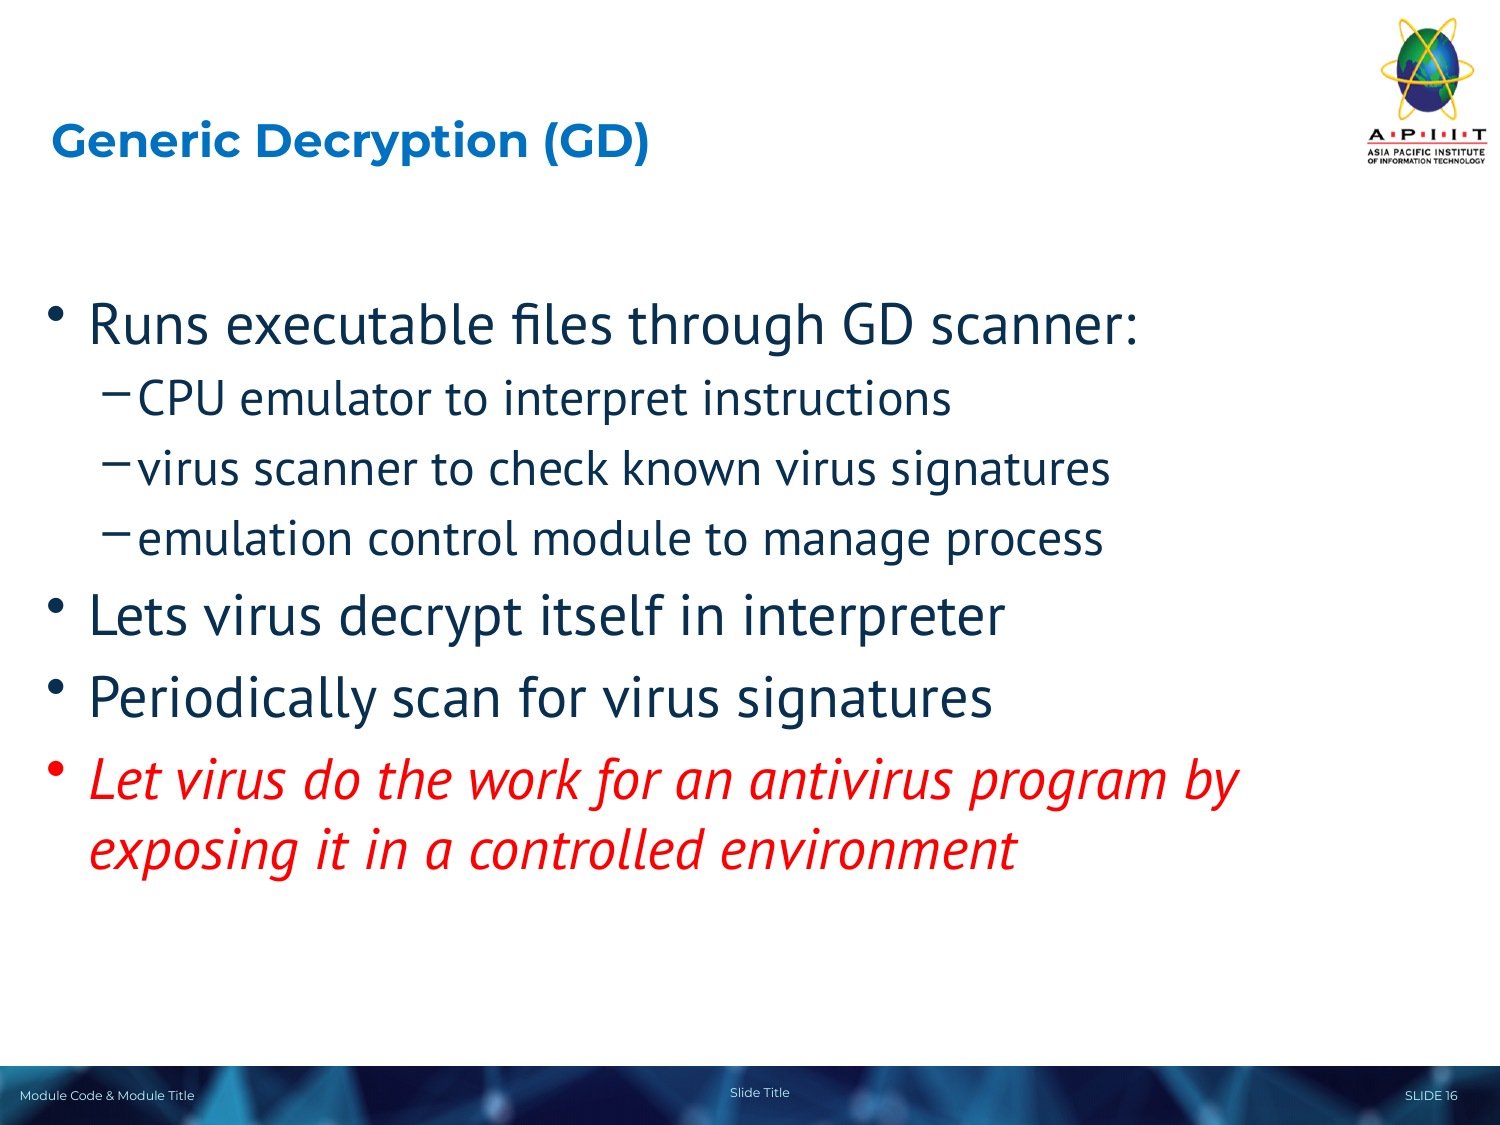

# Generic Decryption (GD)
Runs executable files through GD scanner:
CPU emulator to interpret instructions
virus scanner to check known virus signatures
emulation control module to manage process
Lets virus decrypt itself in interpreter
Periodically scan for virus signatures
Let virus do the work for an antivirus program by exposing it in a controlled environment